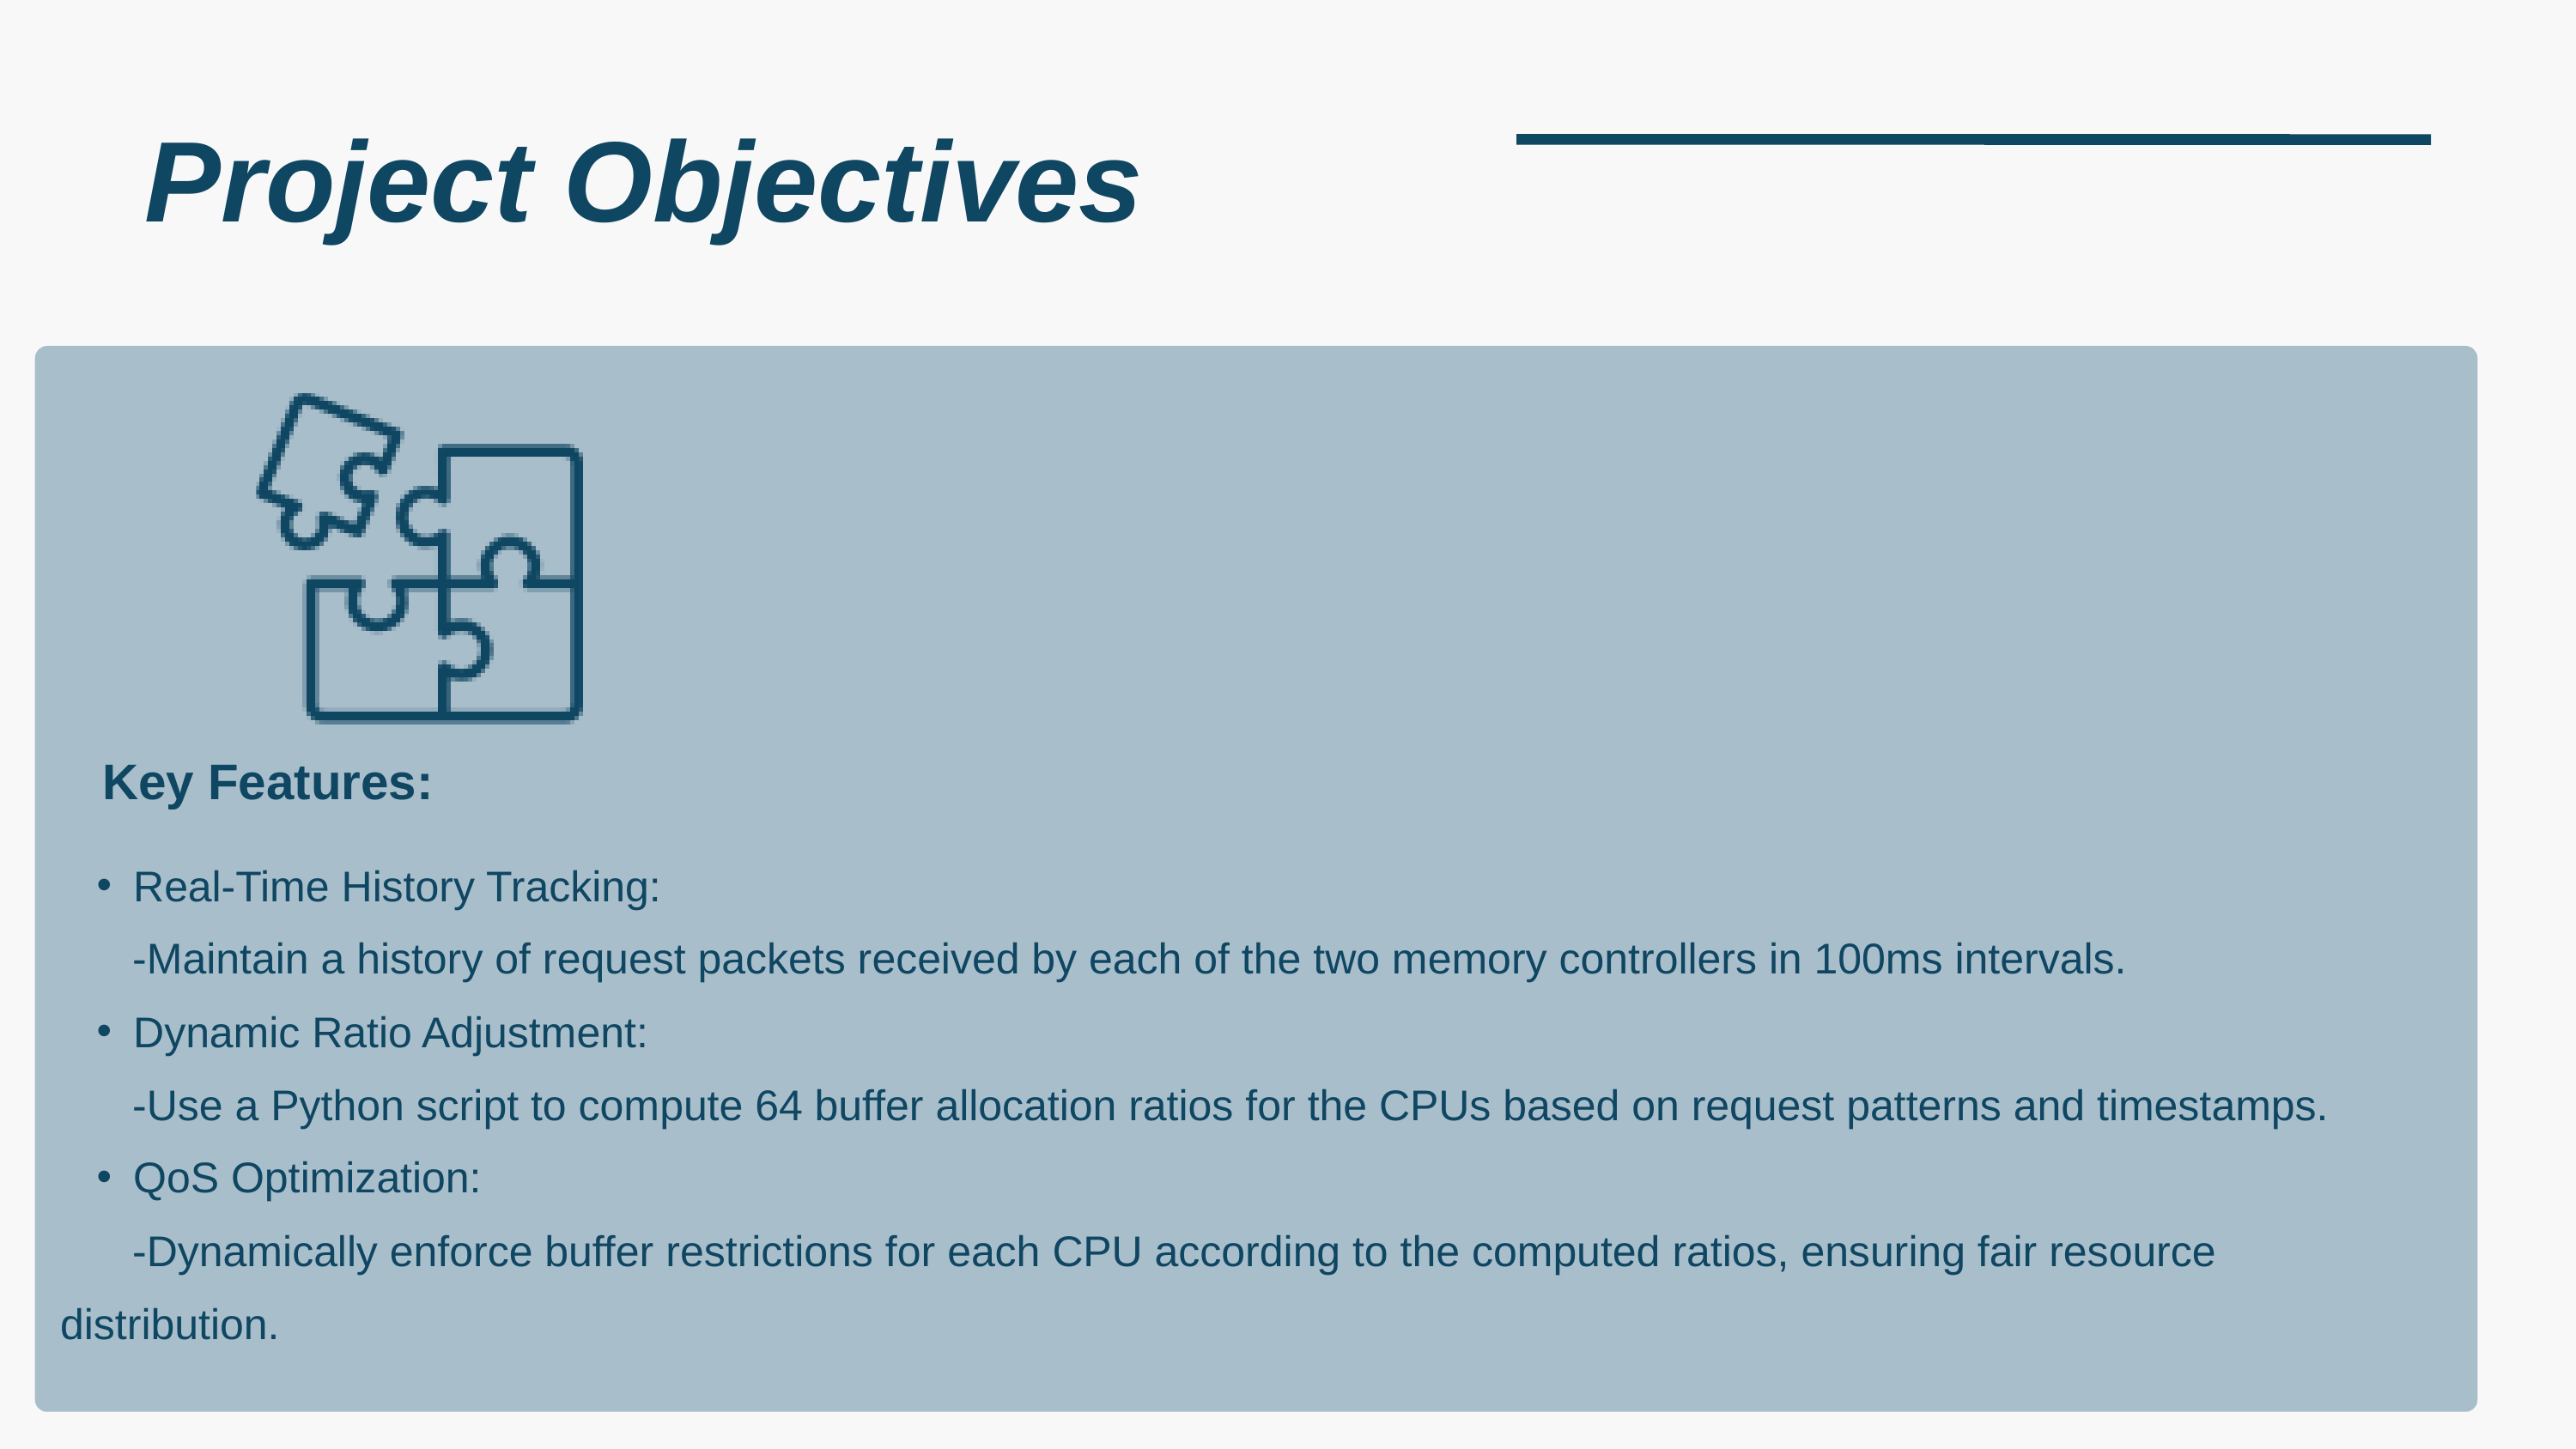

Project Objectives

Key Features:

Real-Time History Tracking:
      -Maintain a history of request packets received by each of the two memory controllers in 100ms intervals.
Dynamic Ratio Adjustment:
      -Use a Python script to compute 64 buffer allocation ratios for the CPUs based on request patterns and timestamps.
QoS Optimization:
      -Dynamically enforce buffer restrictions for each CPU according to the computed ratios, ensuring fair resource                            distribution.